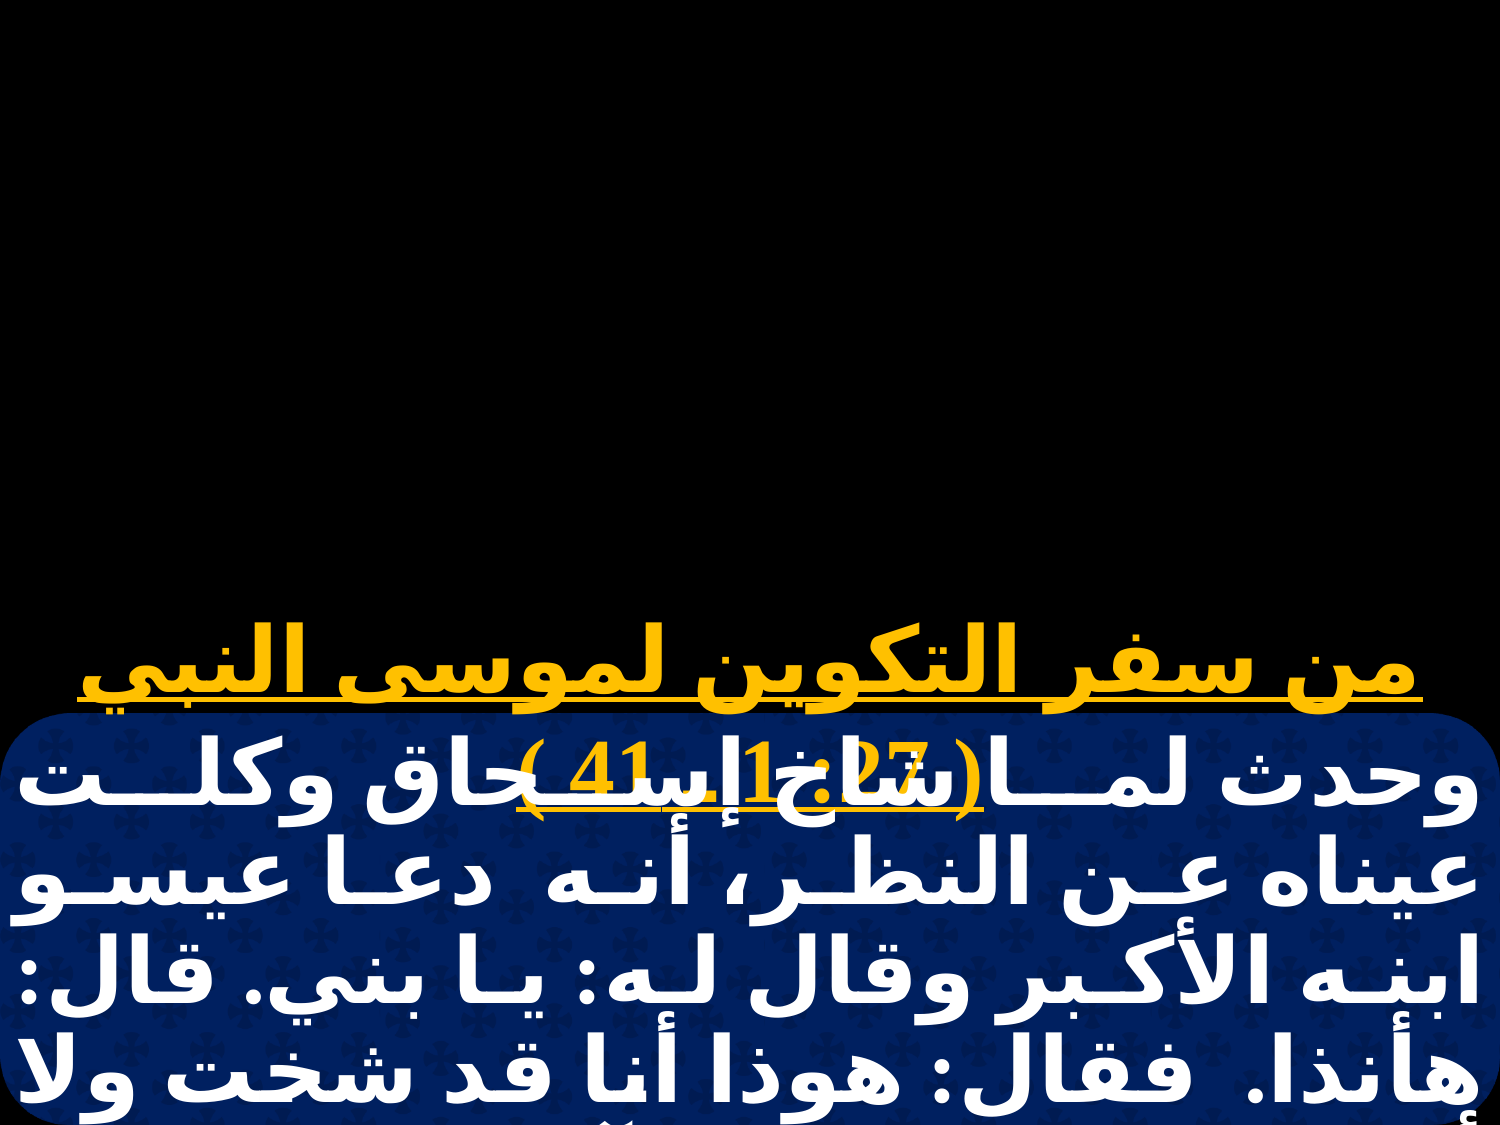

# نبوات 4 الاثنين
من سفر التكوين لموسى النبي ( 27: 1 ـ 41 )
وحدث لما شاخ إسحاق وكلت عيناه عن النظر، أنه  دعا عيسو ابنه الأكبر وقال له: يا بني. قال: هأنذا.  فقال: هوذا أنا قد شخت ولا أعلم يوم موتي. والآن  خذ عدتك وجعبتك وقوسك، واخرج إلى الصحراء